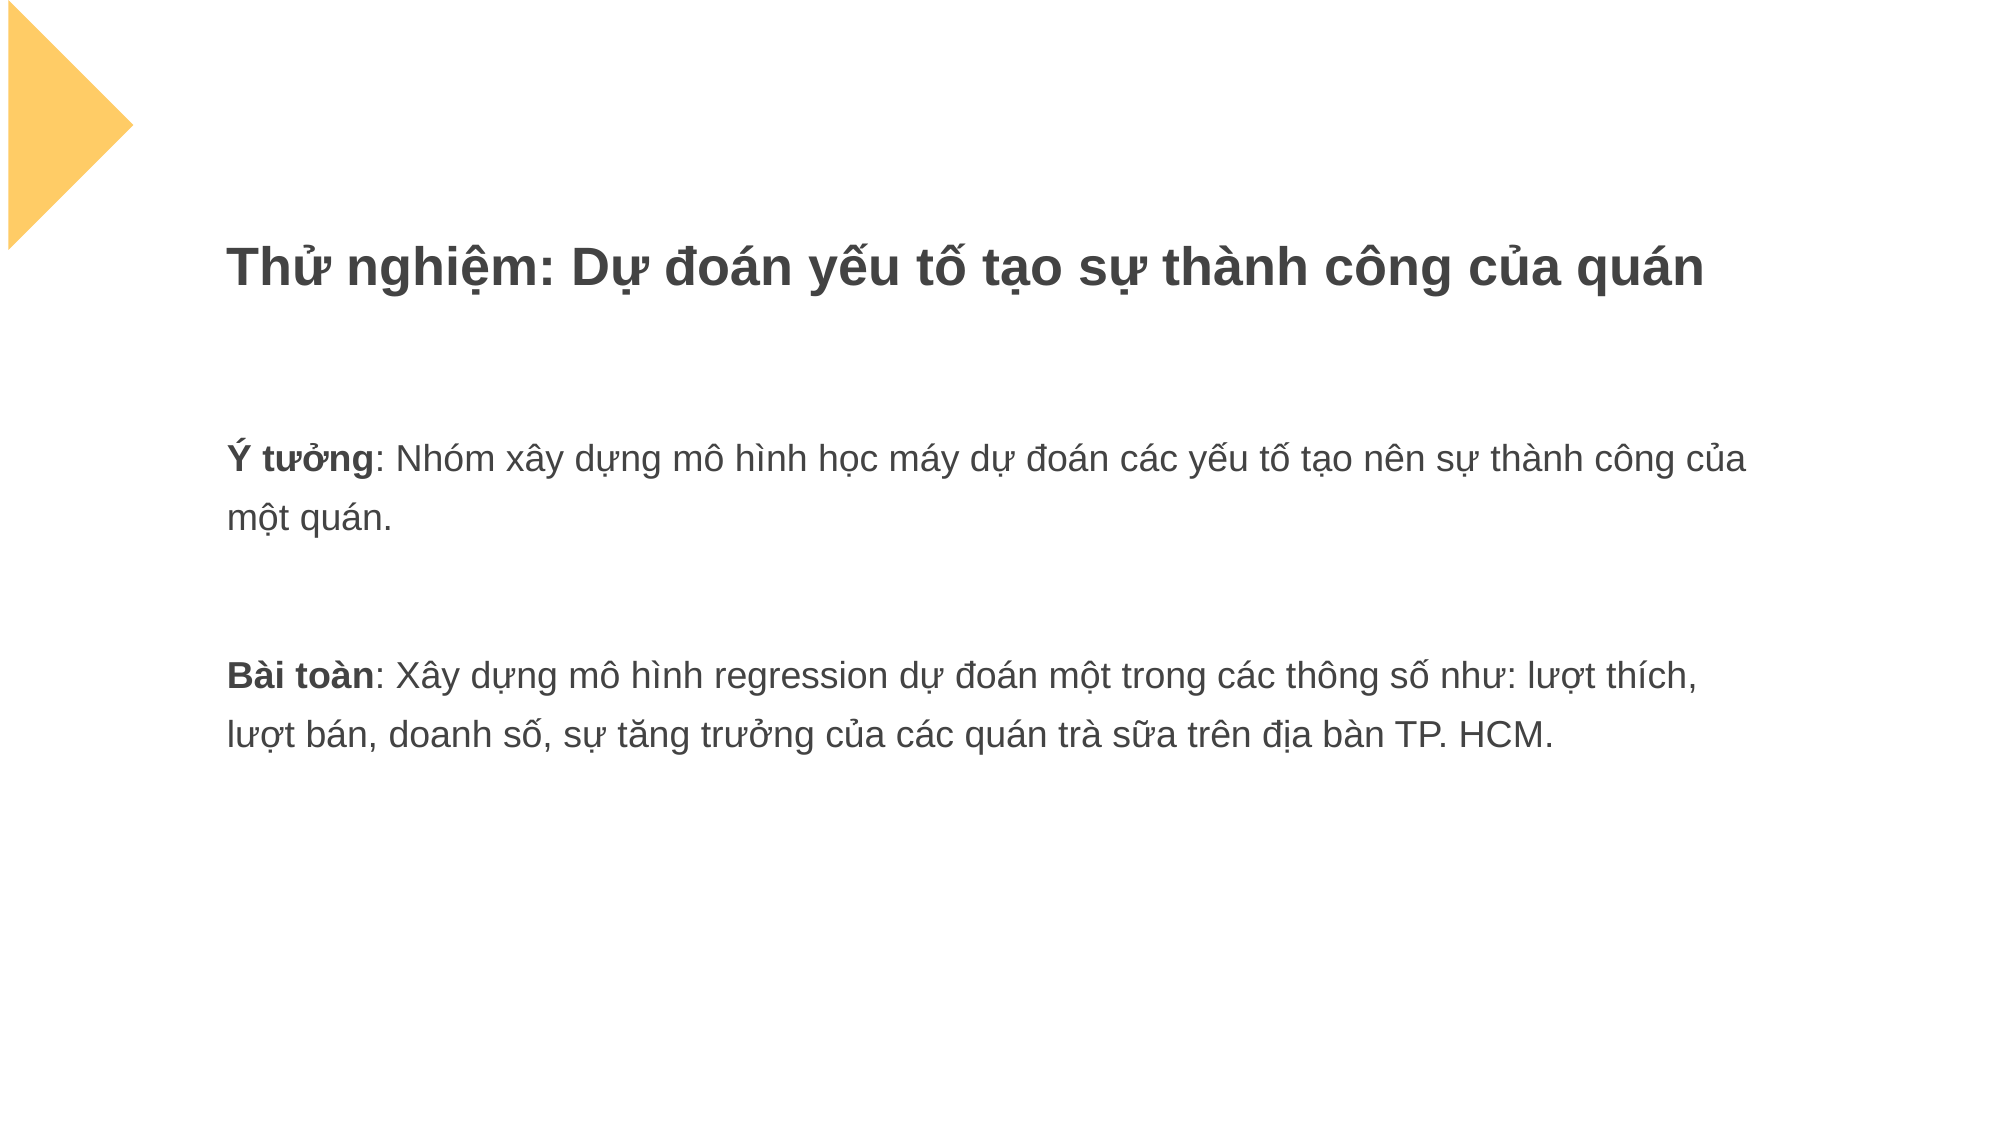

# Thử nghiệm: Dự đoán yếu tố tạo sự thành công của quán

Ý tưởng: Nhóm xây dựng mô hình học máy dự đoán các yếu tố tạo nên sự thành công của một quán.

Bài toàn: Xây dựng mô hình regression dự đoán một trong các thông số như: lượt thích, lượt bán, doanh số, sự tăng trưởng của các quán trà sữa trên địa bàn TP. HCM.